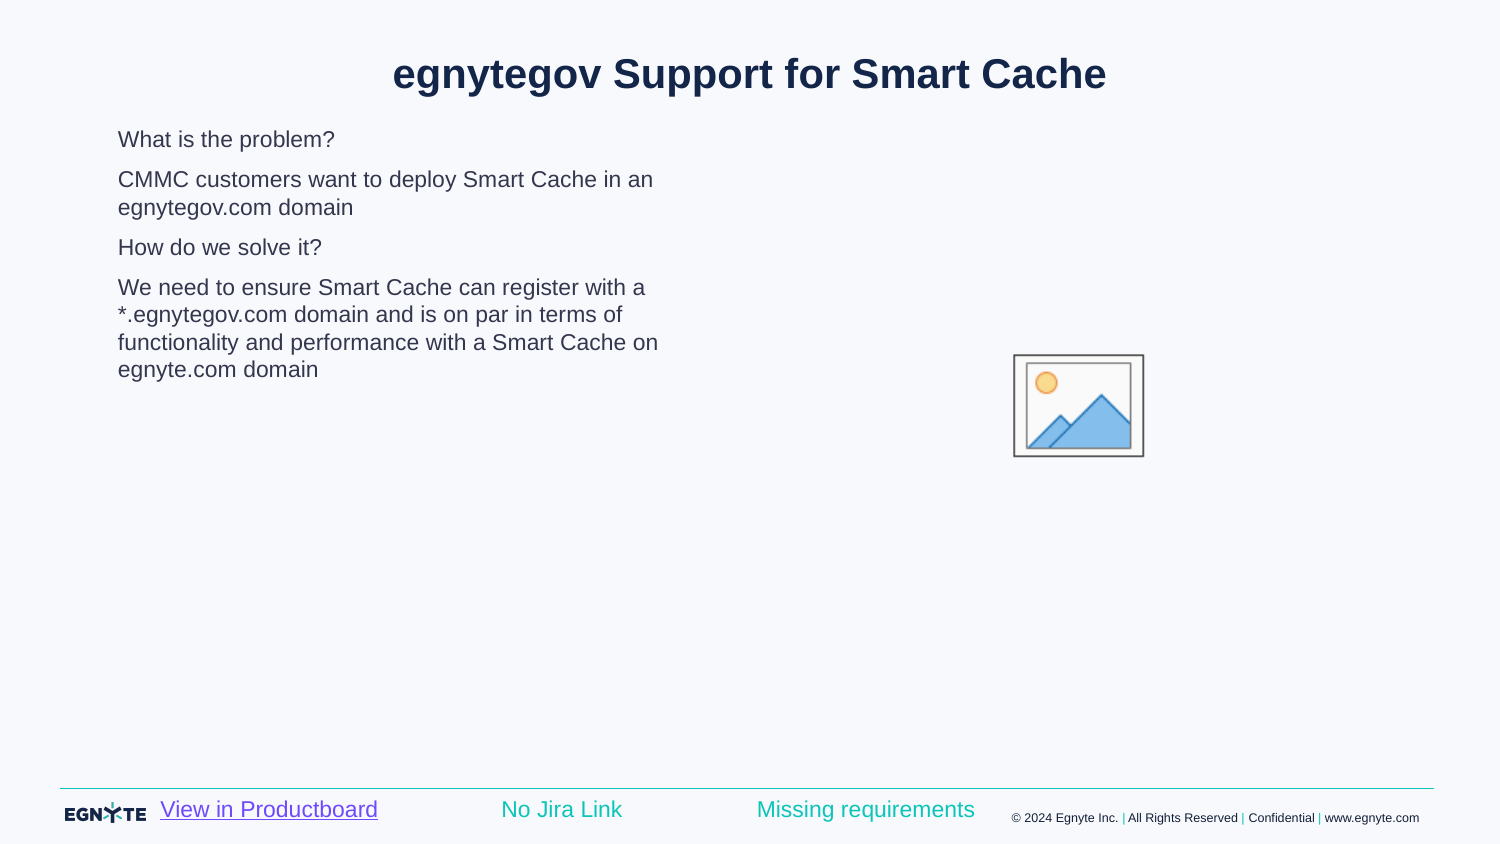

# egnytegov Support for Smart Cache
What is the problem?
CMMC customers want to deploy Smart Cache in an egnytegov.com domain
How do we solve it?
We need to ensure Smart Cache can register with a *.egnytegov.com domain and is on par in terms of functionality and performance with a Smart Cache on egnyte.com domain

Missing requirements
No Jira Link
View in Productboard